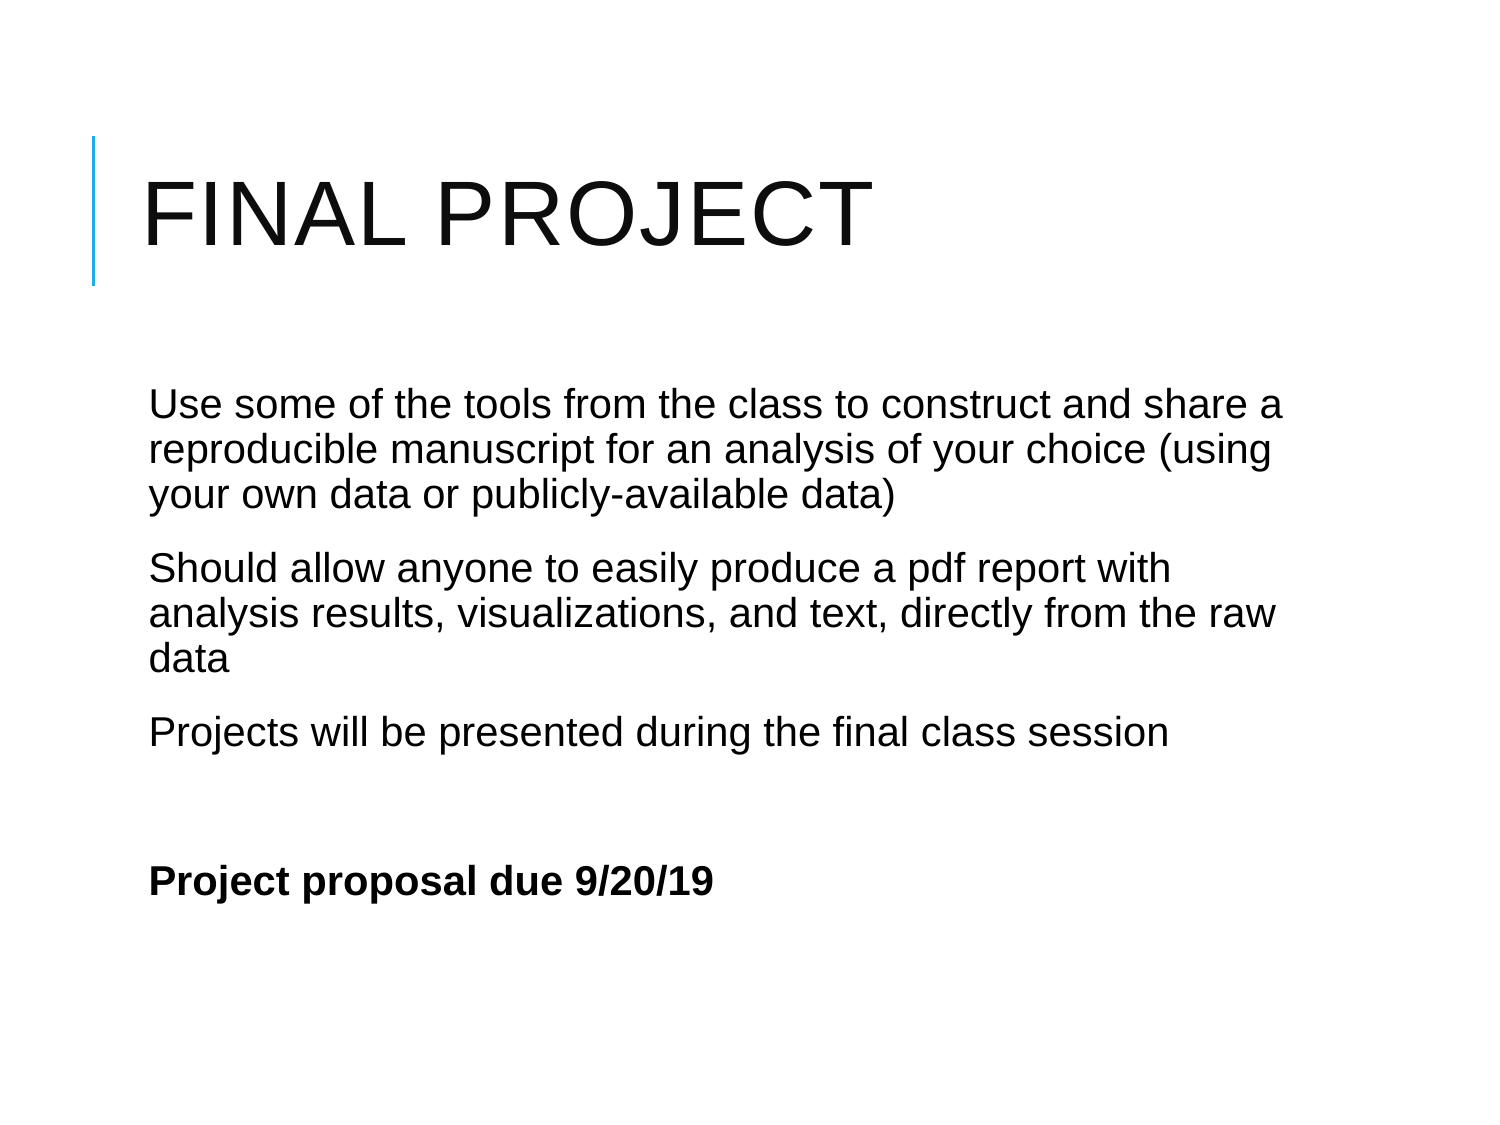

# Final Project
Use some of the tools from the class to construct and share a reproducible manuscript for an analysis of your choice (using your own data or publicly-available data)
Should allow anyone to easily produce a pdf report with analysis results, visualizations, and text, directly from the raw data
Projects will be presented during the final class session

Project proposal due 9/20/19